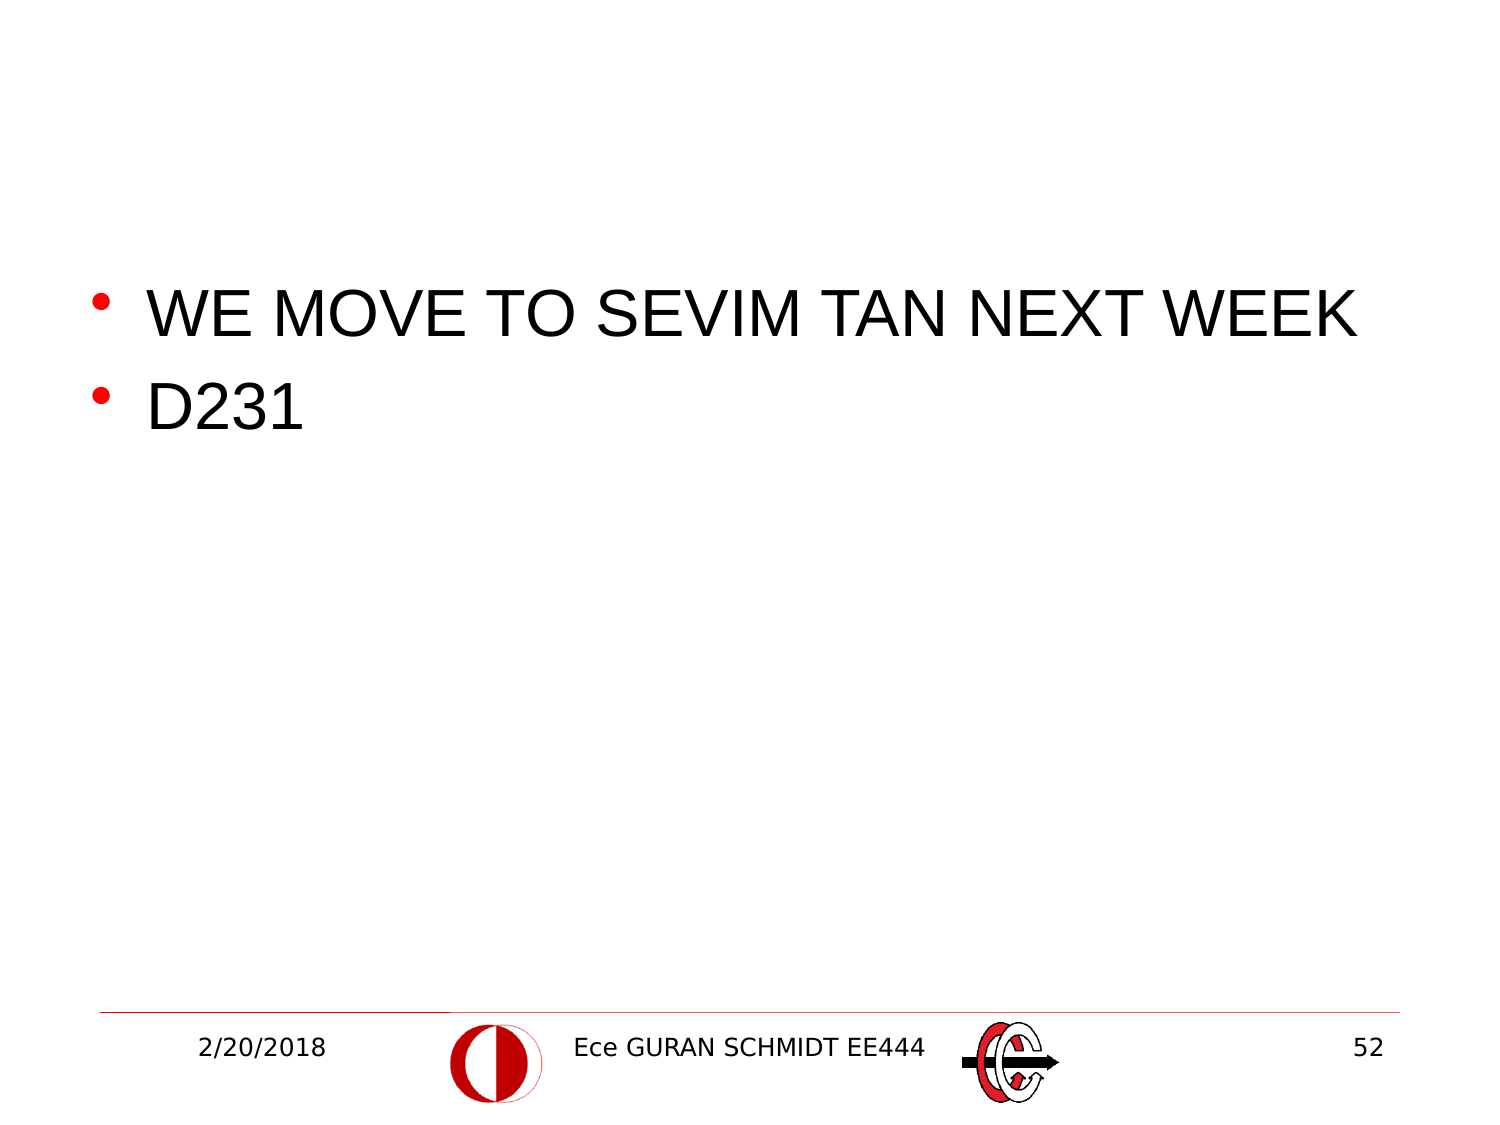

#
WE MOVE TO SEVIM TAN NEXT WEEK
D231
2/20/2018
Ece GURAN SCHMIDT EE444
52